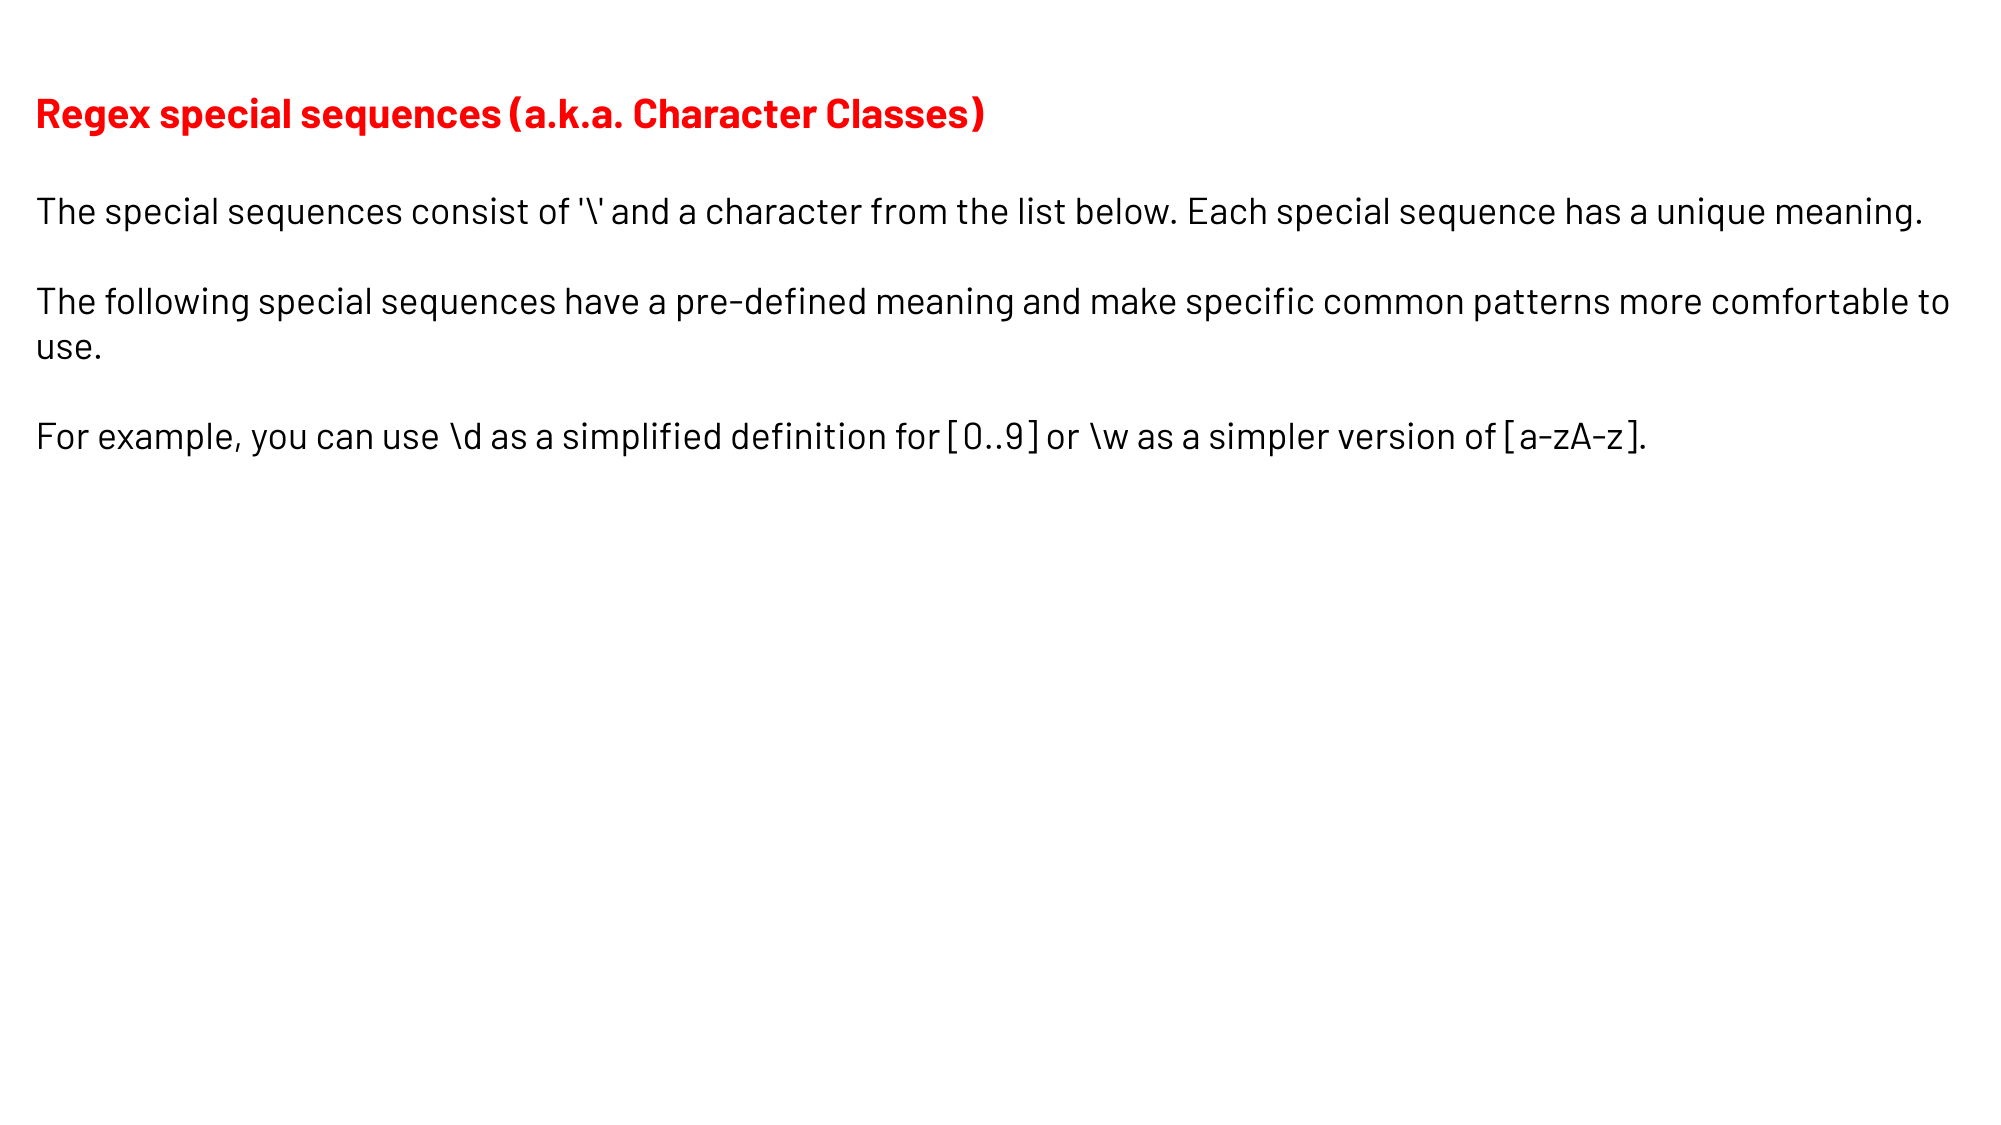

Regex special sequences (a.k.a. Character Classes)

The special sequences consist of '\' and a character from the list below. Each special sequence has a unique meaning.

The following special sequences have a pre-defined meaning and make specific common patterns more comfortable to use.

For example, you can use \d as a simplified definition for [0..9] or \w as a simpler version of [a-zA-z].